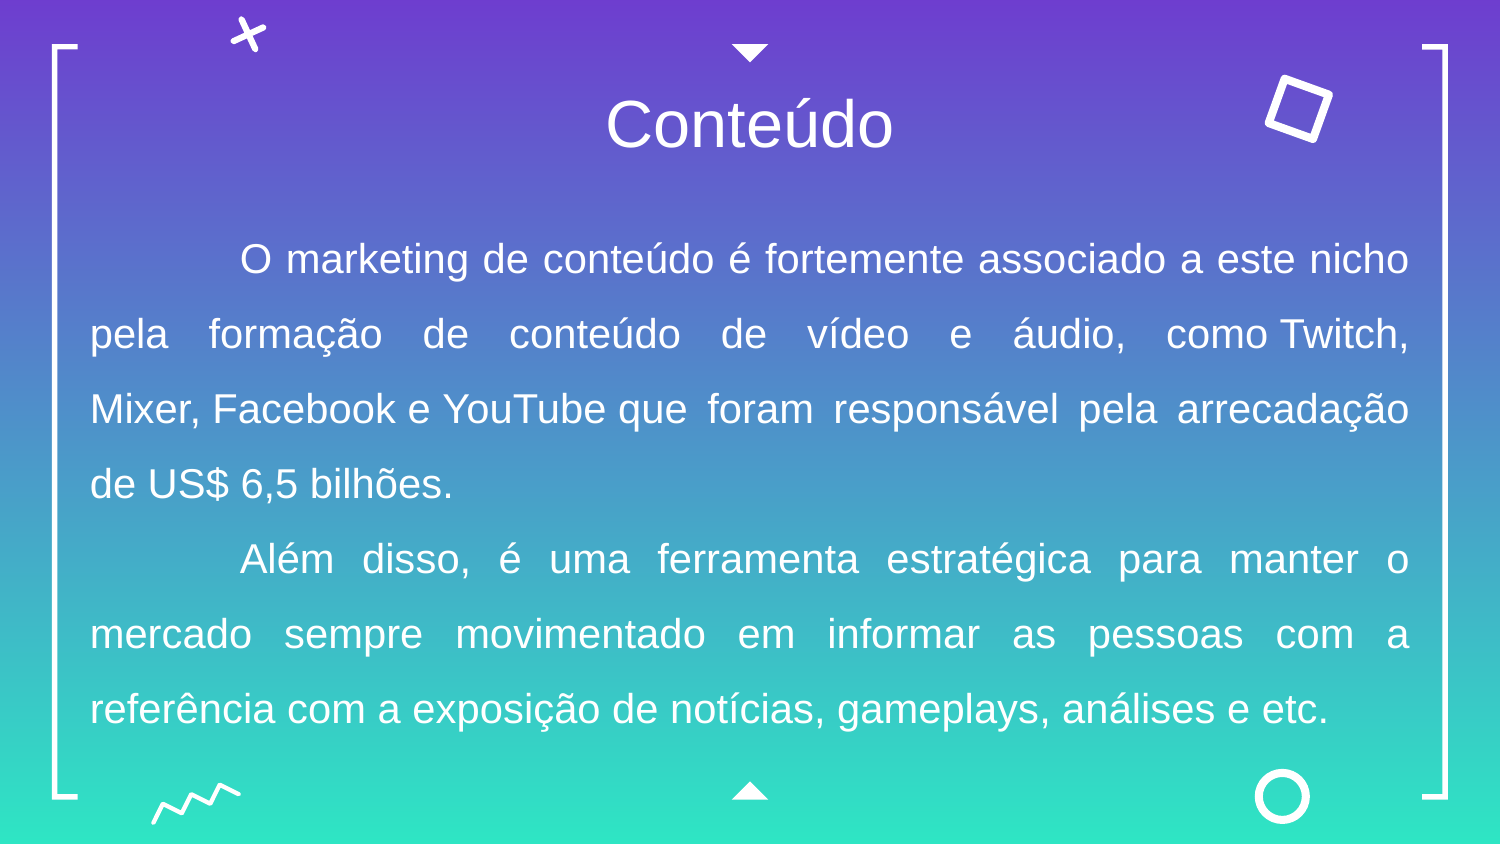

Conteúdo
	O marketing de conteúdo é fortemente associado a este nicho pela formação de conteúdo de vídeo e áudio, como Twitch, Mixer, Facebook e YouTube que foram responsável pela arrecadação de US$ 6,5 bilhões.
	Além disso, é uma ferramenta estratégica para manter o mercado sempre movimentado em informar as pessoas com a referência com a exposição de notícias, gameplays, análises e etc.